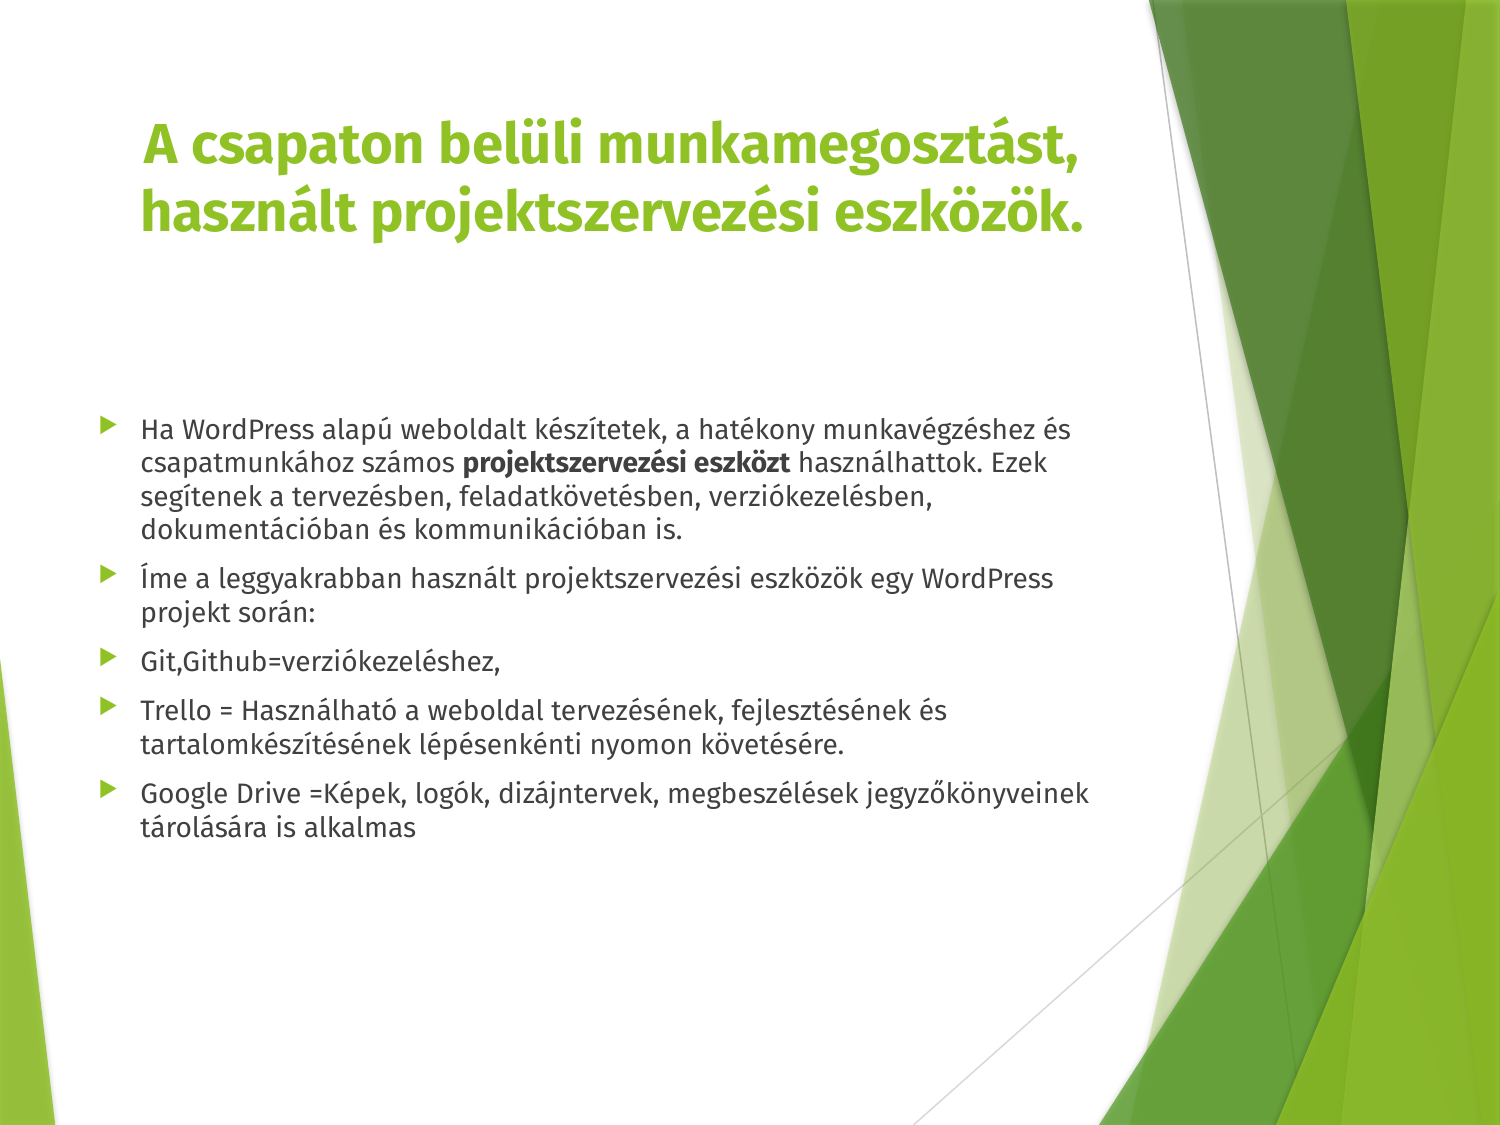

# A csapaton belüli munkamegosztást, használt projektszervezési eszközök.

Ha WordPress alapú weboldalt készítetek, a hatékony munkavégzéshez és csapatmunkához számos projektszervezési eszközt használhattok. Ezek segítenek a tervezésben, feladatkövetésben, verziókezelésben, dokumentációban és kommunikációban is.
Íme a leggyakrabban használt projektszervezési eszközök egy WordPress projekt során:
Git,Github=verziókezeléshez,
Trello = Használható a weboldal tervezésének, fejlesztésének és tartalomkészítésének lépésenkénti nyomon követésére.
Google Drive =Képek, logók, dizájntervek, megbeszélések jegyzőkönyveinek tárolására is alkalmas